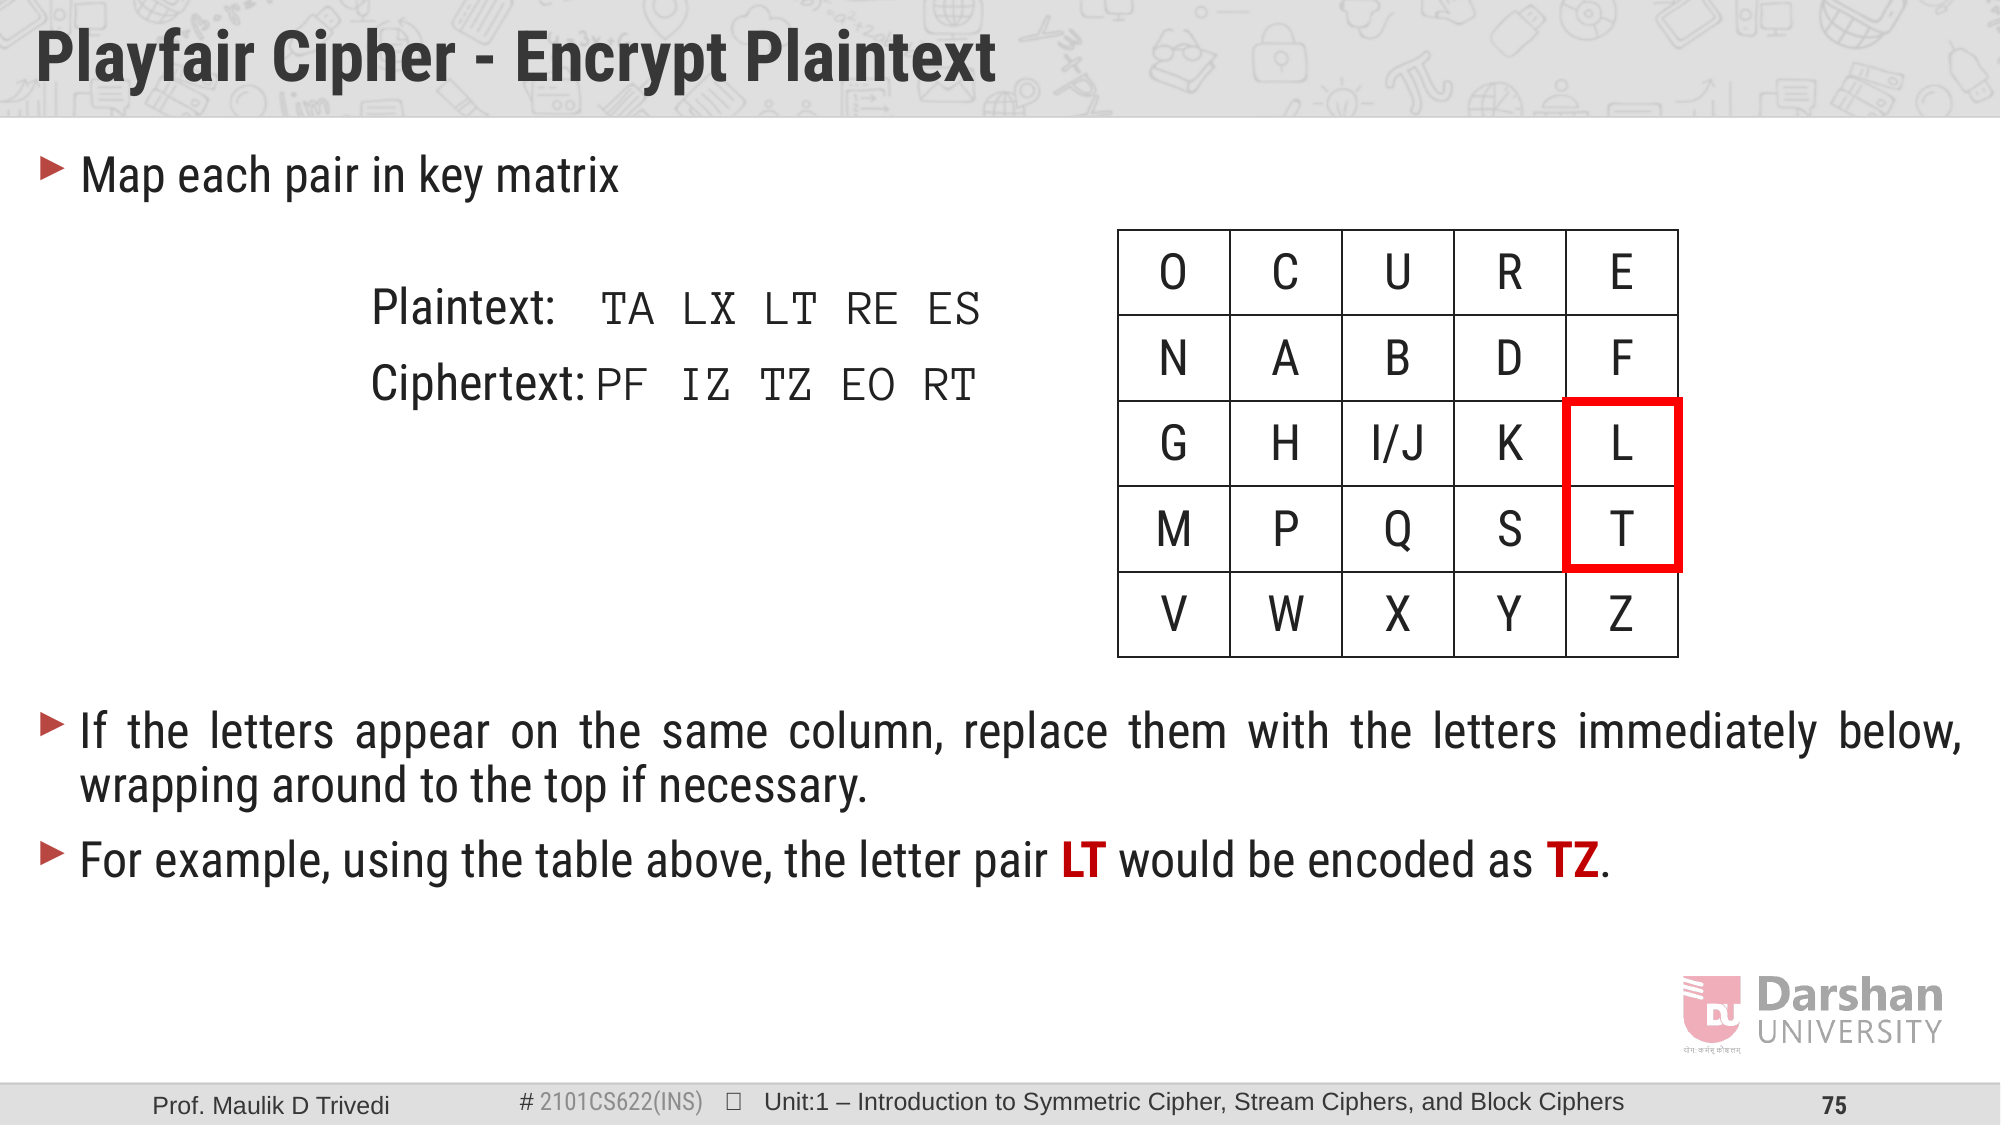

# Playfair Cipher - Encrypt Plaintext
Map each pair in key matrix
| O | C | U | R | E |
| --- | --- | --- | --- | --- |
| N | A | B | D | F |
| G | H | I/J | K | L |
| M | P | Q | S | T |
| V | W | X | Y | Z |
Plaintext:    TA LX LT RE ES
Ciphertext: PF IZ TZ EO RT

If the letters appear on the same column, replace them with the letters immediately below, wrapping around to the top if necessary.
For example, using the table above, the letter pair LT would be encoded as TZ.